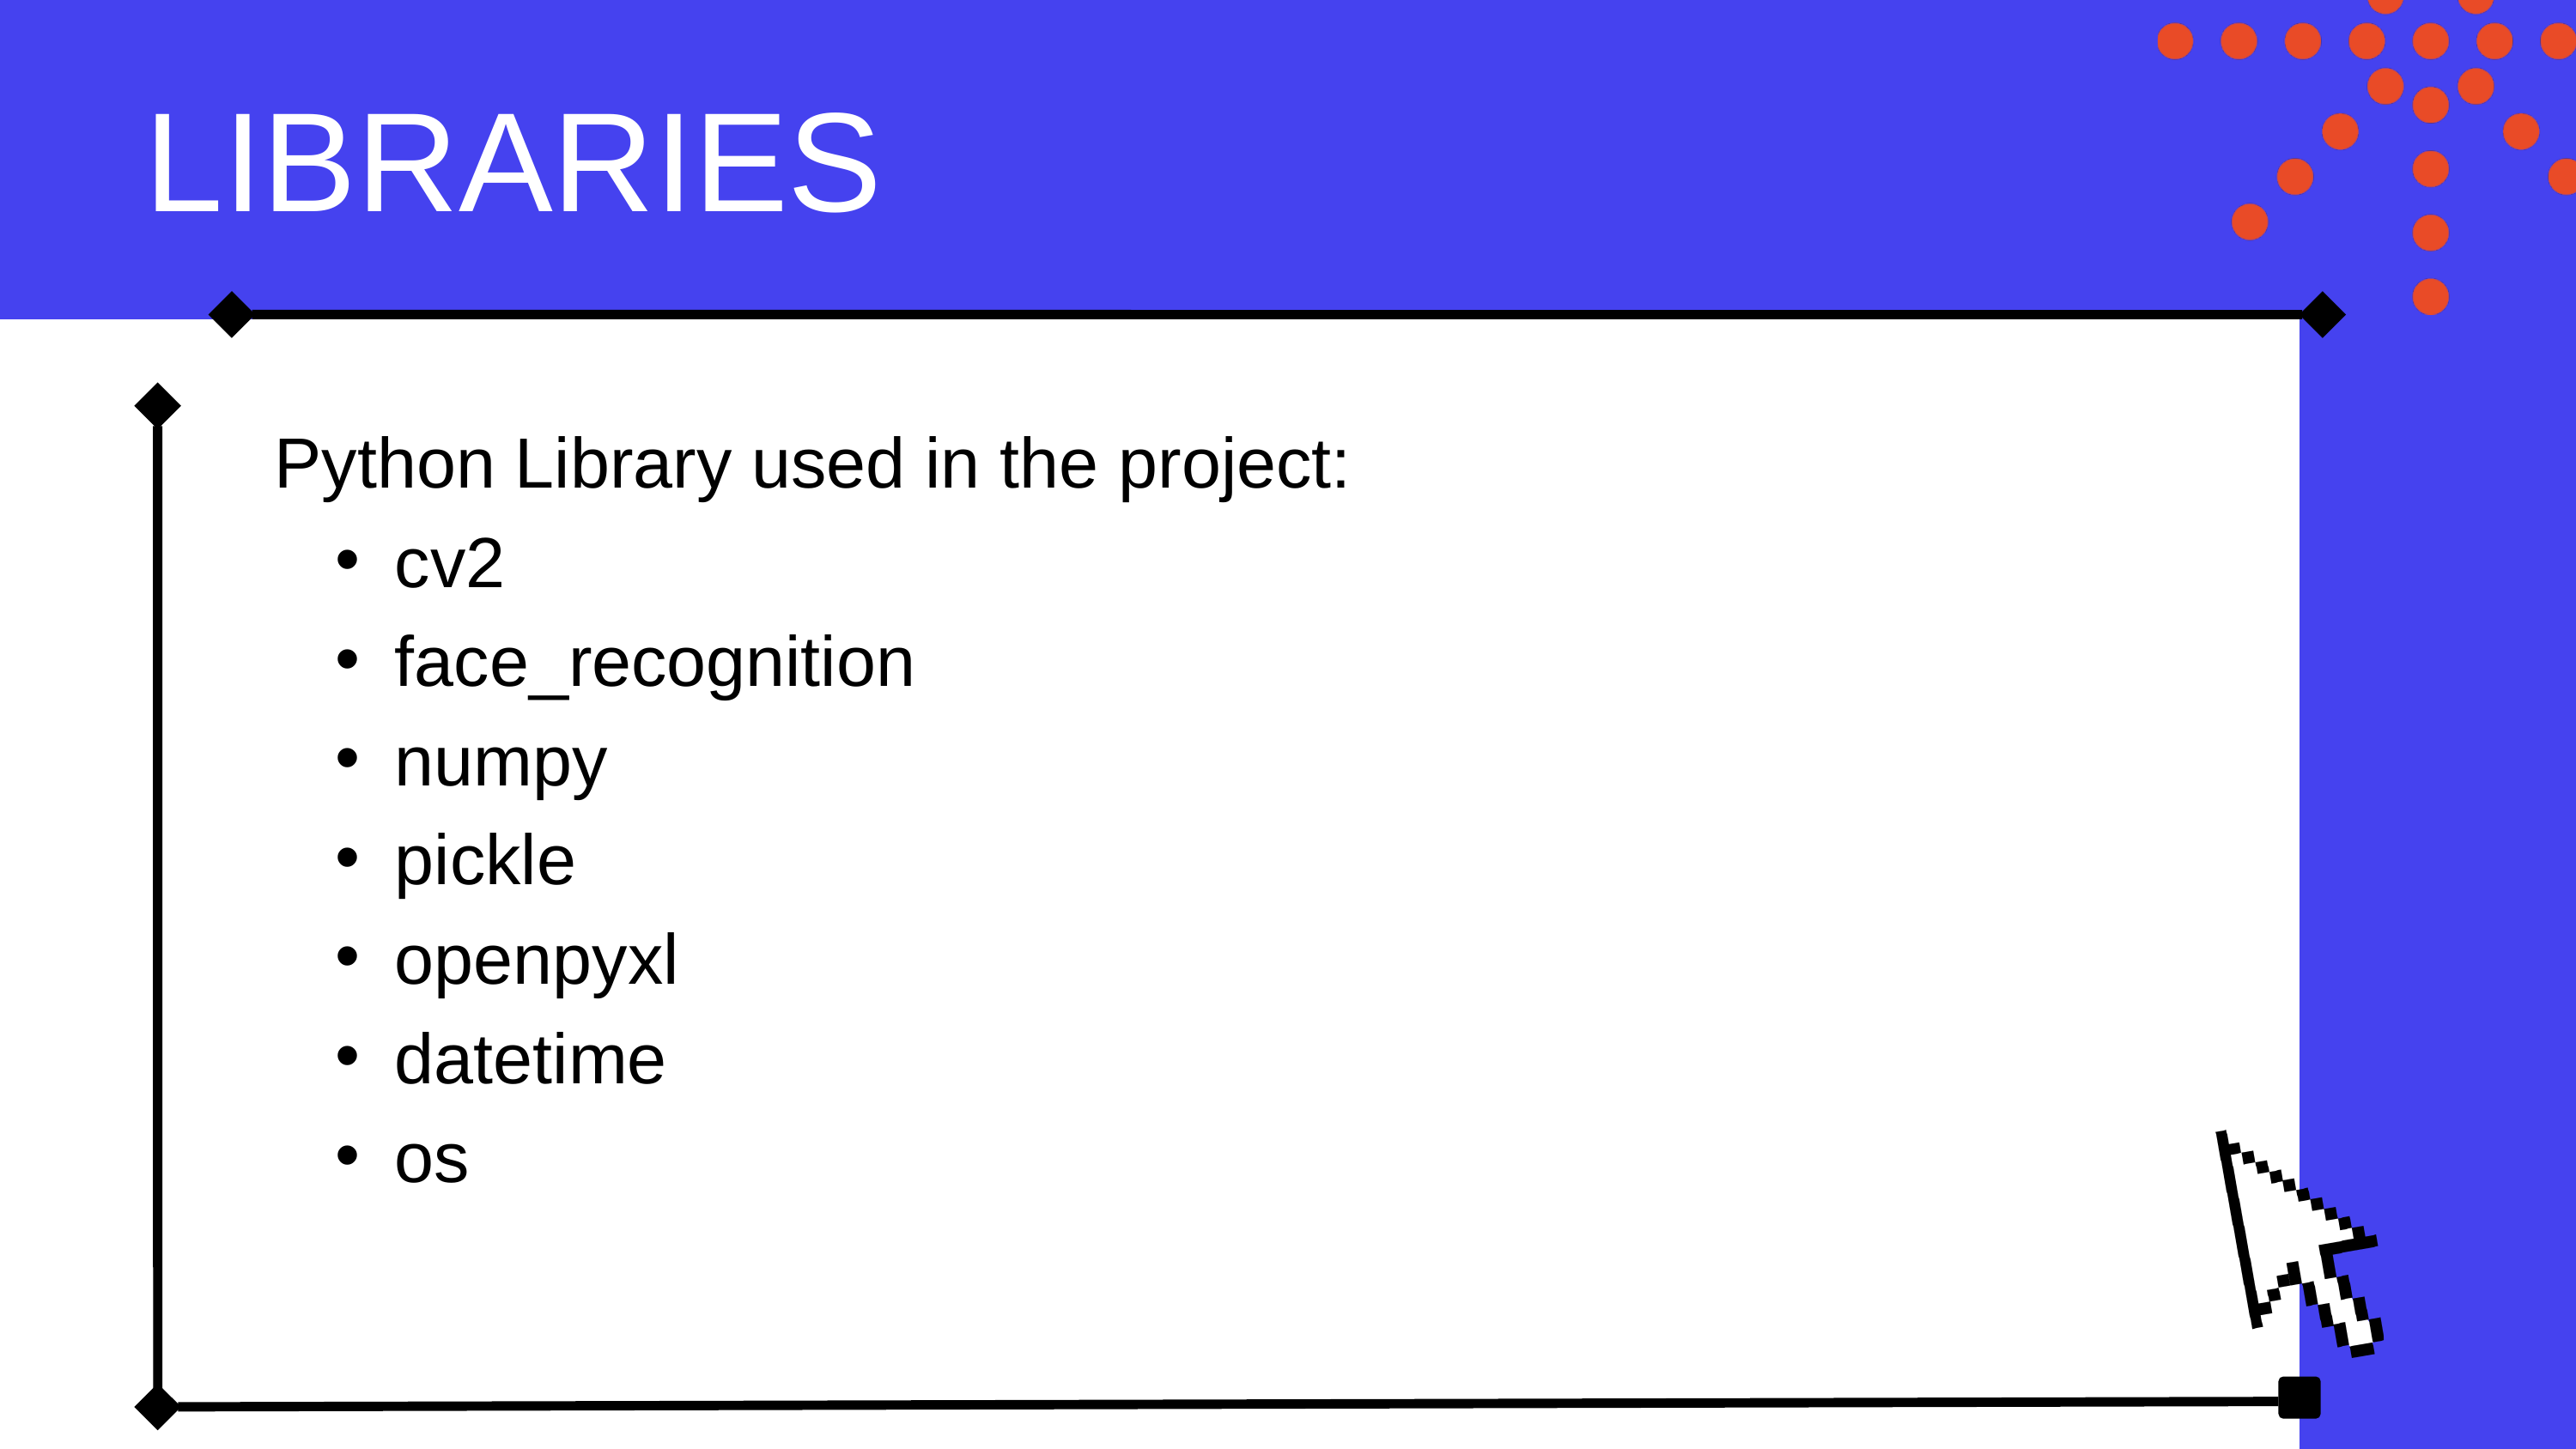

LIBRARIES

Python Library used in the project:
cv2
face_recognition
numpy
pickle
openpyxl
datetime
os